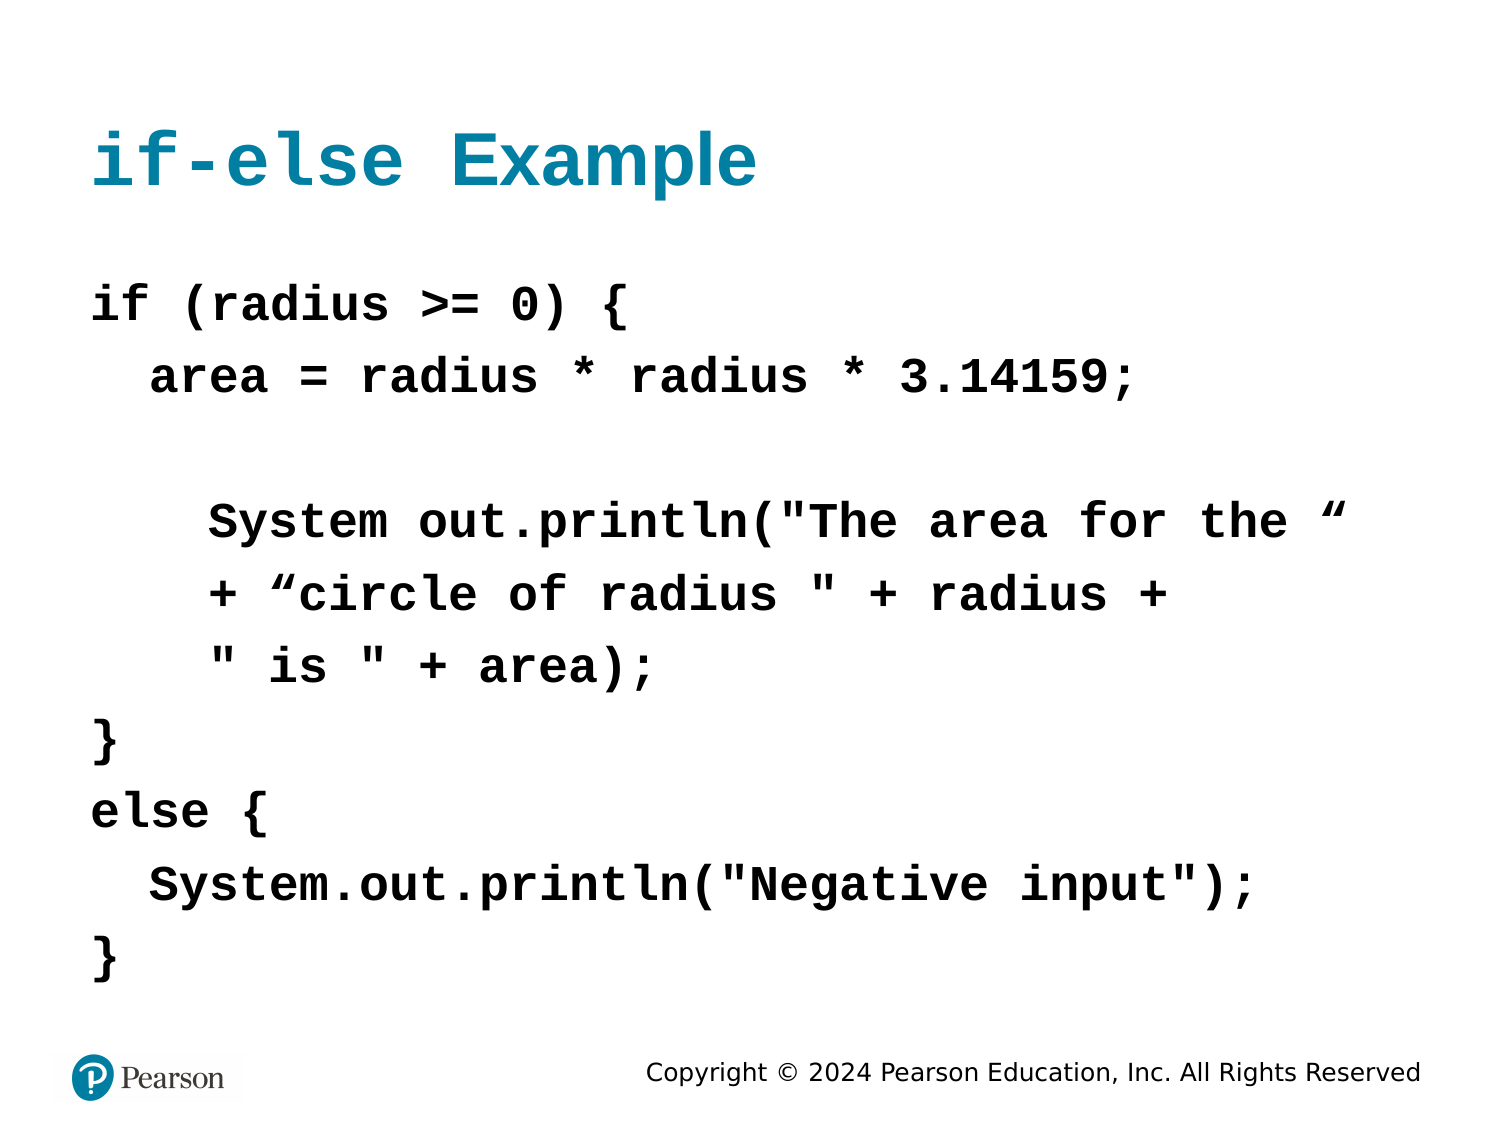

# if-else Example
if (radius >= 0) {
area = radius * radius * 3.14159;

System out.println("The area for the “
+ “circle of radius " + radius +
" is " + area);
}
else {
System.out.println("Negative input");
}